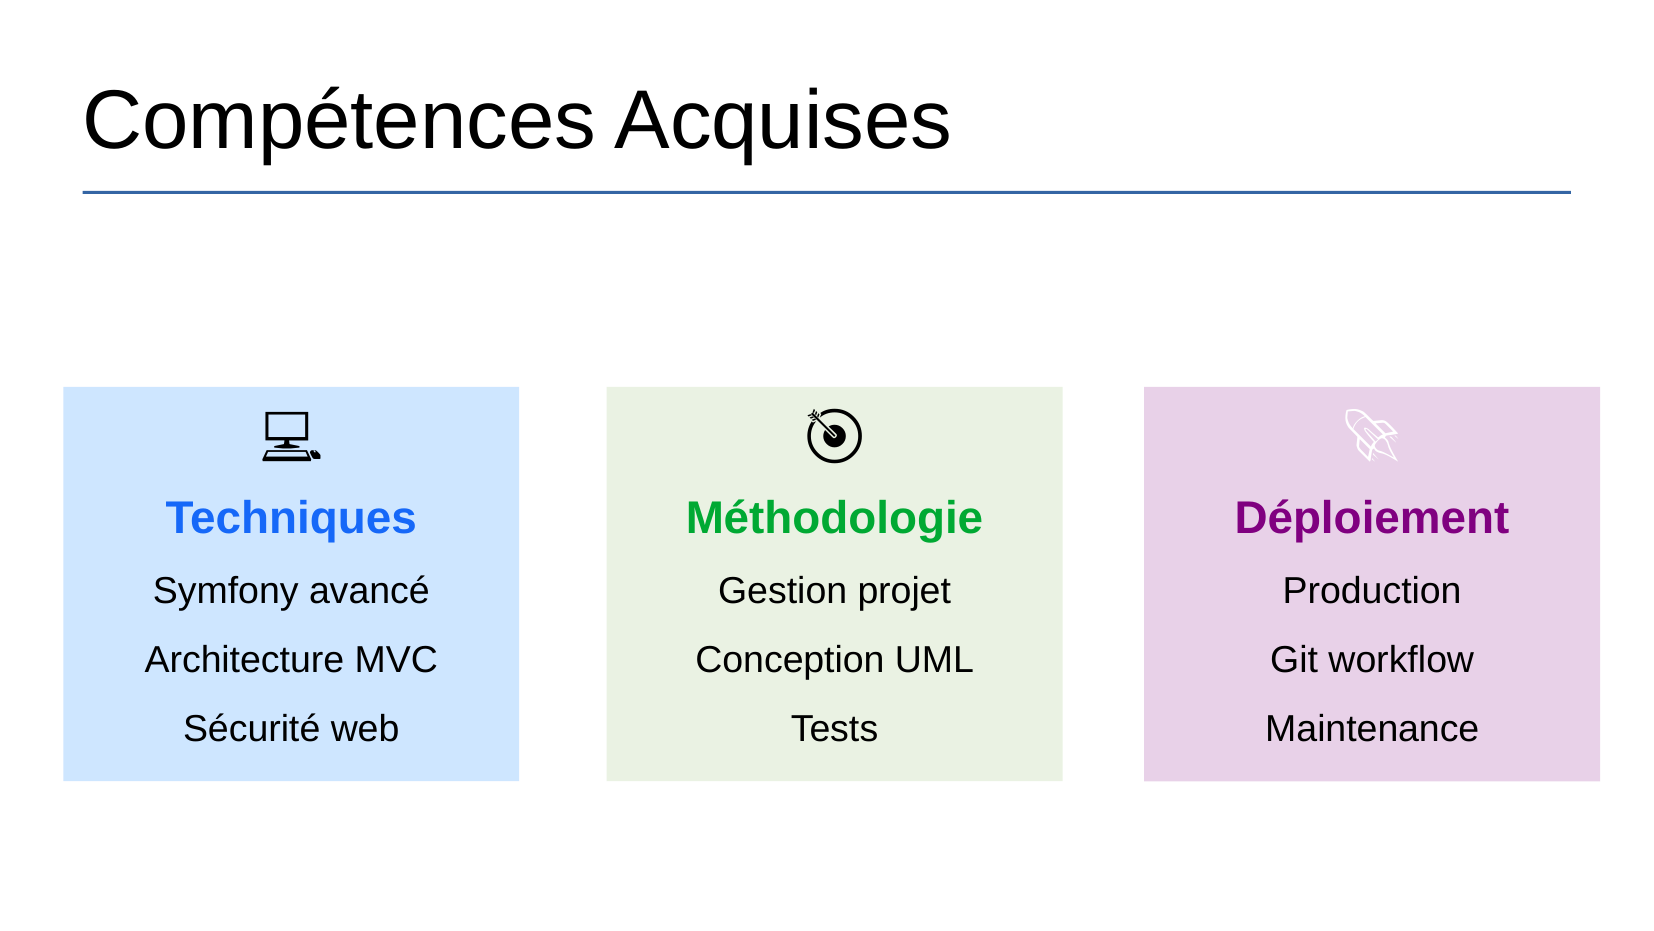

# Compétences Acquises

💻
Techniques
Symfony avancé
Architecture MVC
Sécurité web
🎯
Méthodologie
Gestion projet
Conception UML
Tests
🚀
Déploiement
Production
Git workflow
Maintenance